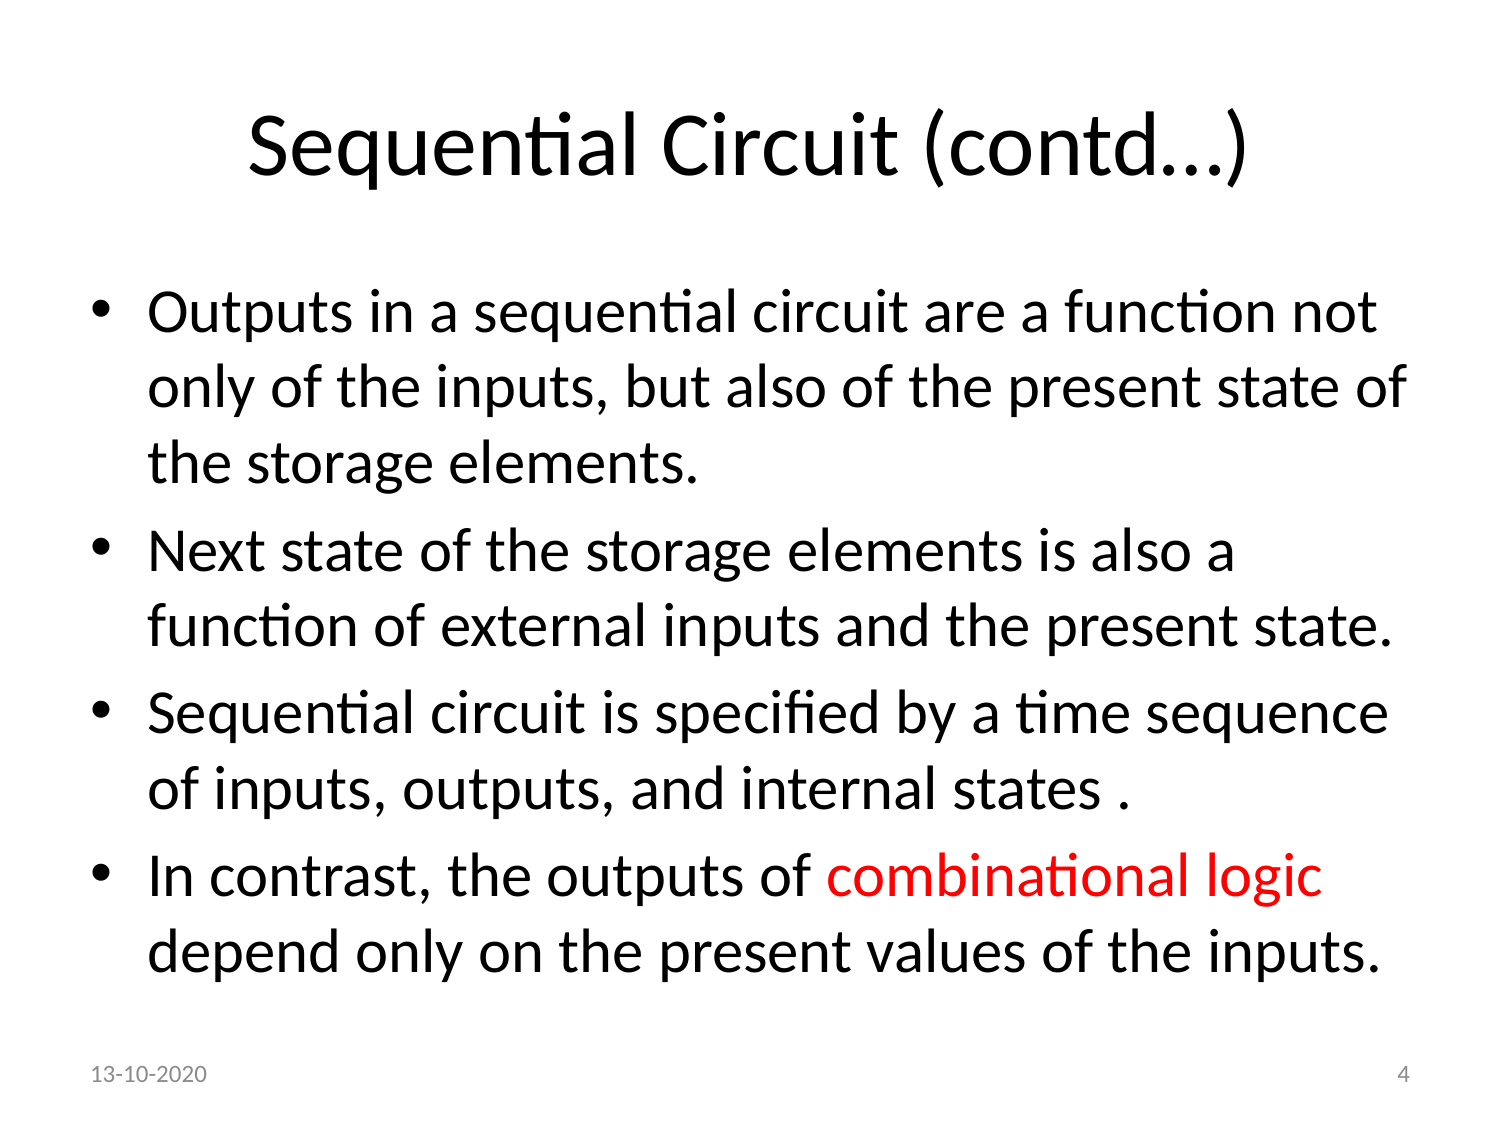

# Sequential Circuit (contd…)
Outputs in a sequential circuit are a function not only of the inputs, but also of the present state of the storage elements.
Next state of the storage elements is also a function of external inputs and the present state.
Sequential circuit is specified by a time sequence of inputs, outputs, and internal states .
In contrast, the outputs of combinational logic depend only on the present values of the inputs.
13-10-2020

4